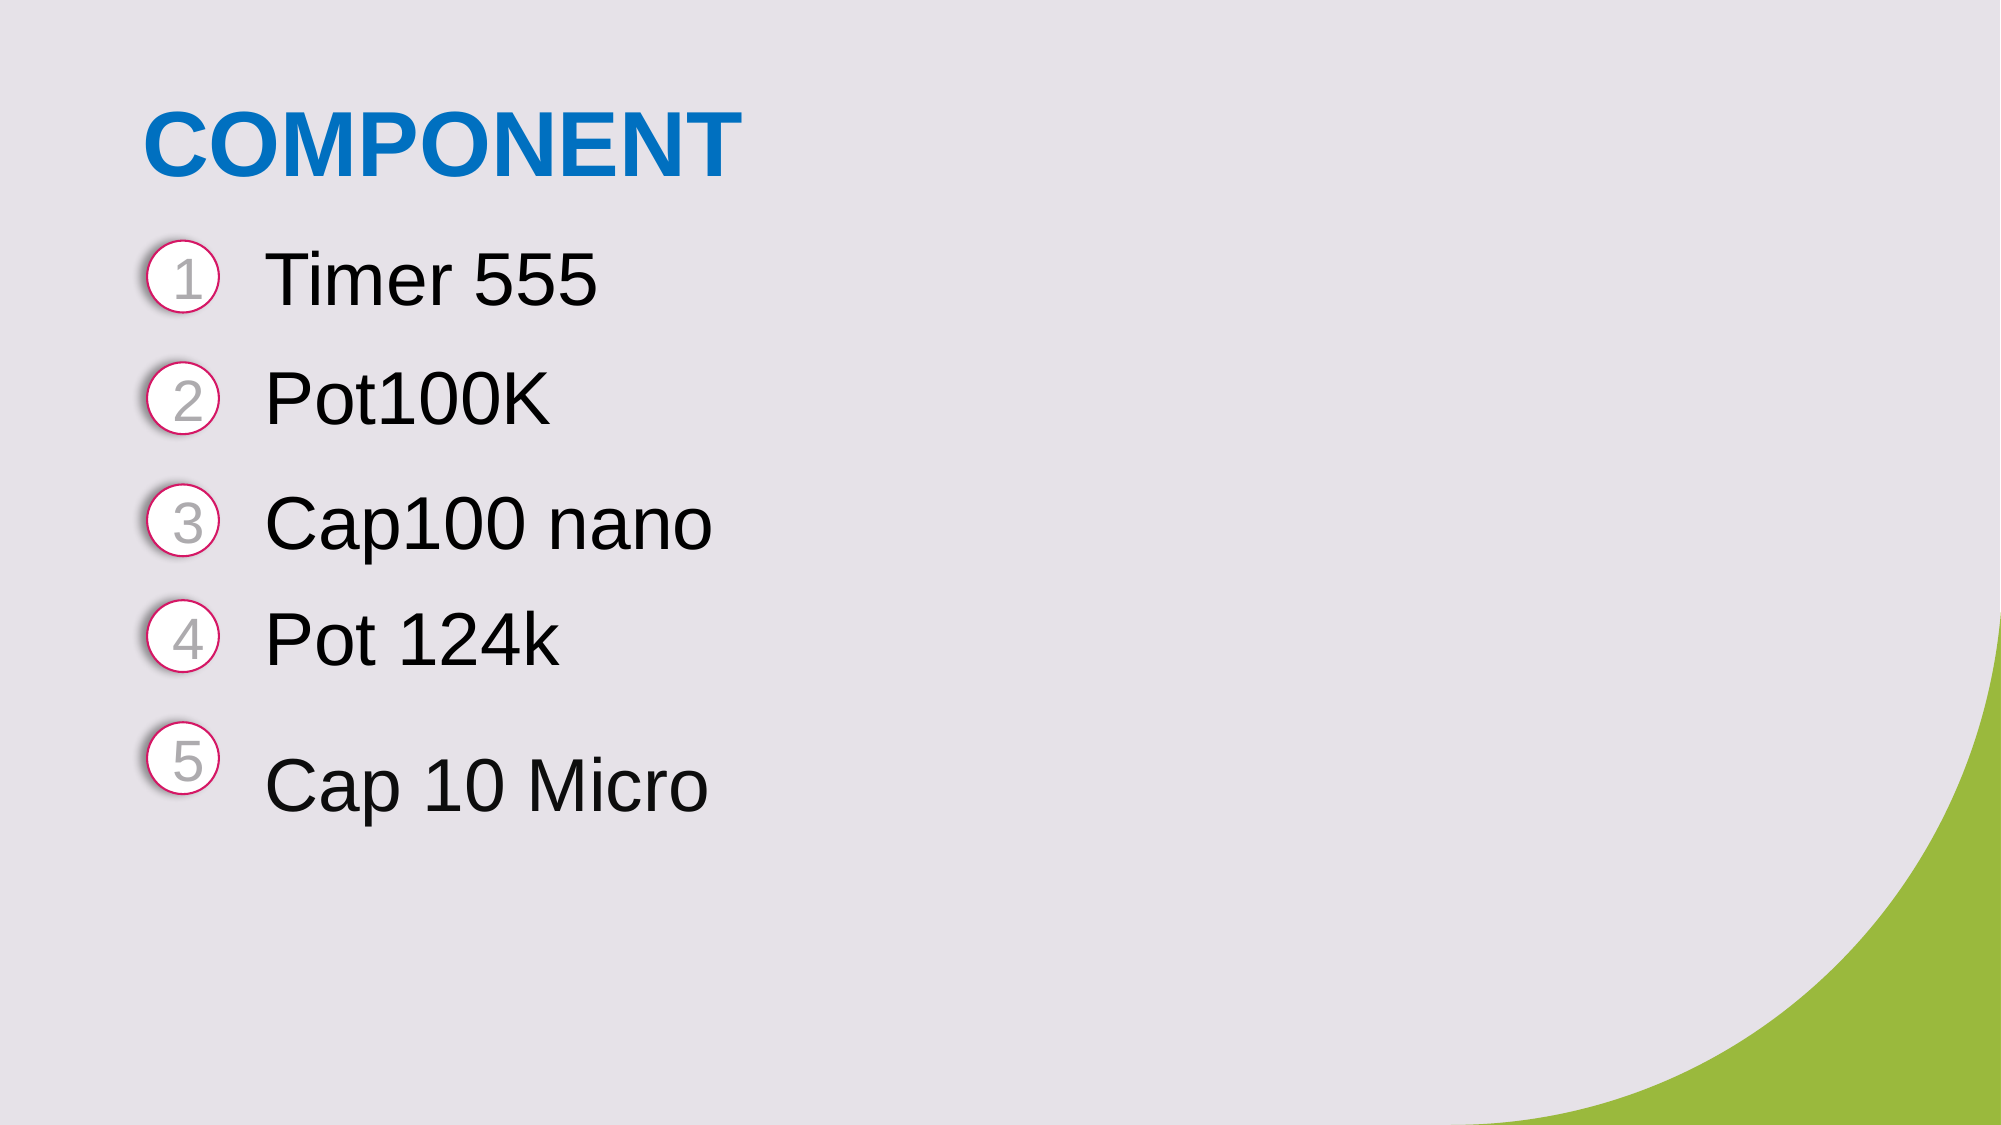

# COMPONENT
Timer 555
1
Pot100K
2
Cap100 nano
3
Pot 124k
4
Cap 10 Micro
5